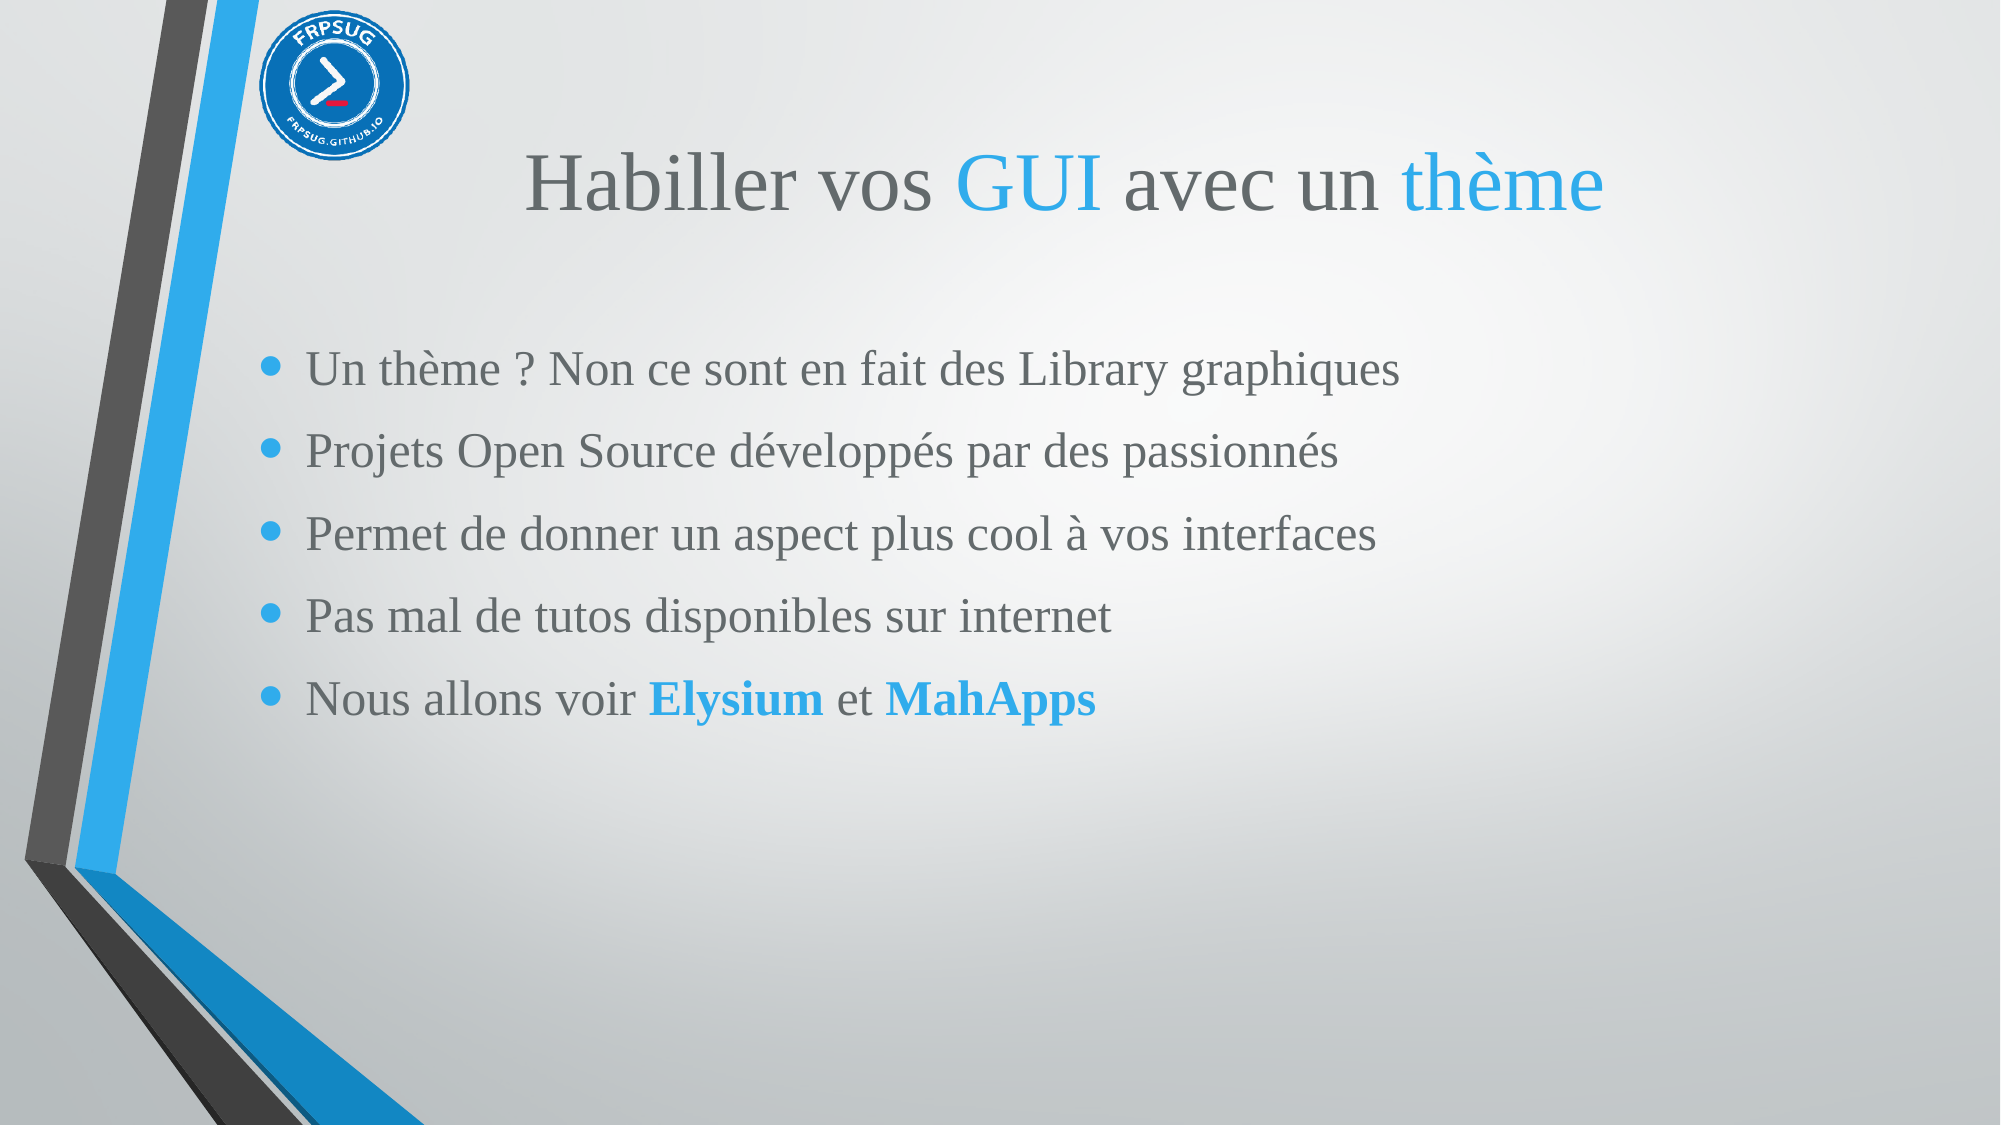

# Habiller vos GUI avec un thème
Un thème ? Non ce sont en fait des Library graphiques
Projets Open Source développés par des passionnés
Permet de donner un aspect plus cool à vos interfaces
Pas mal de tutos disponibles sur internet
Nous allons voir Elysium et MahApps